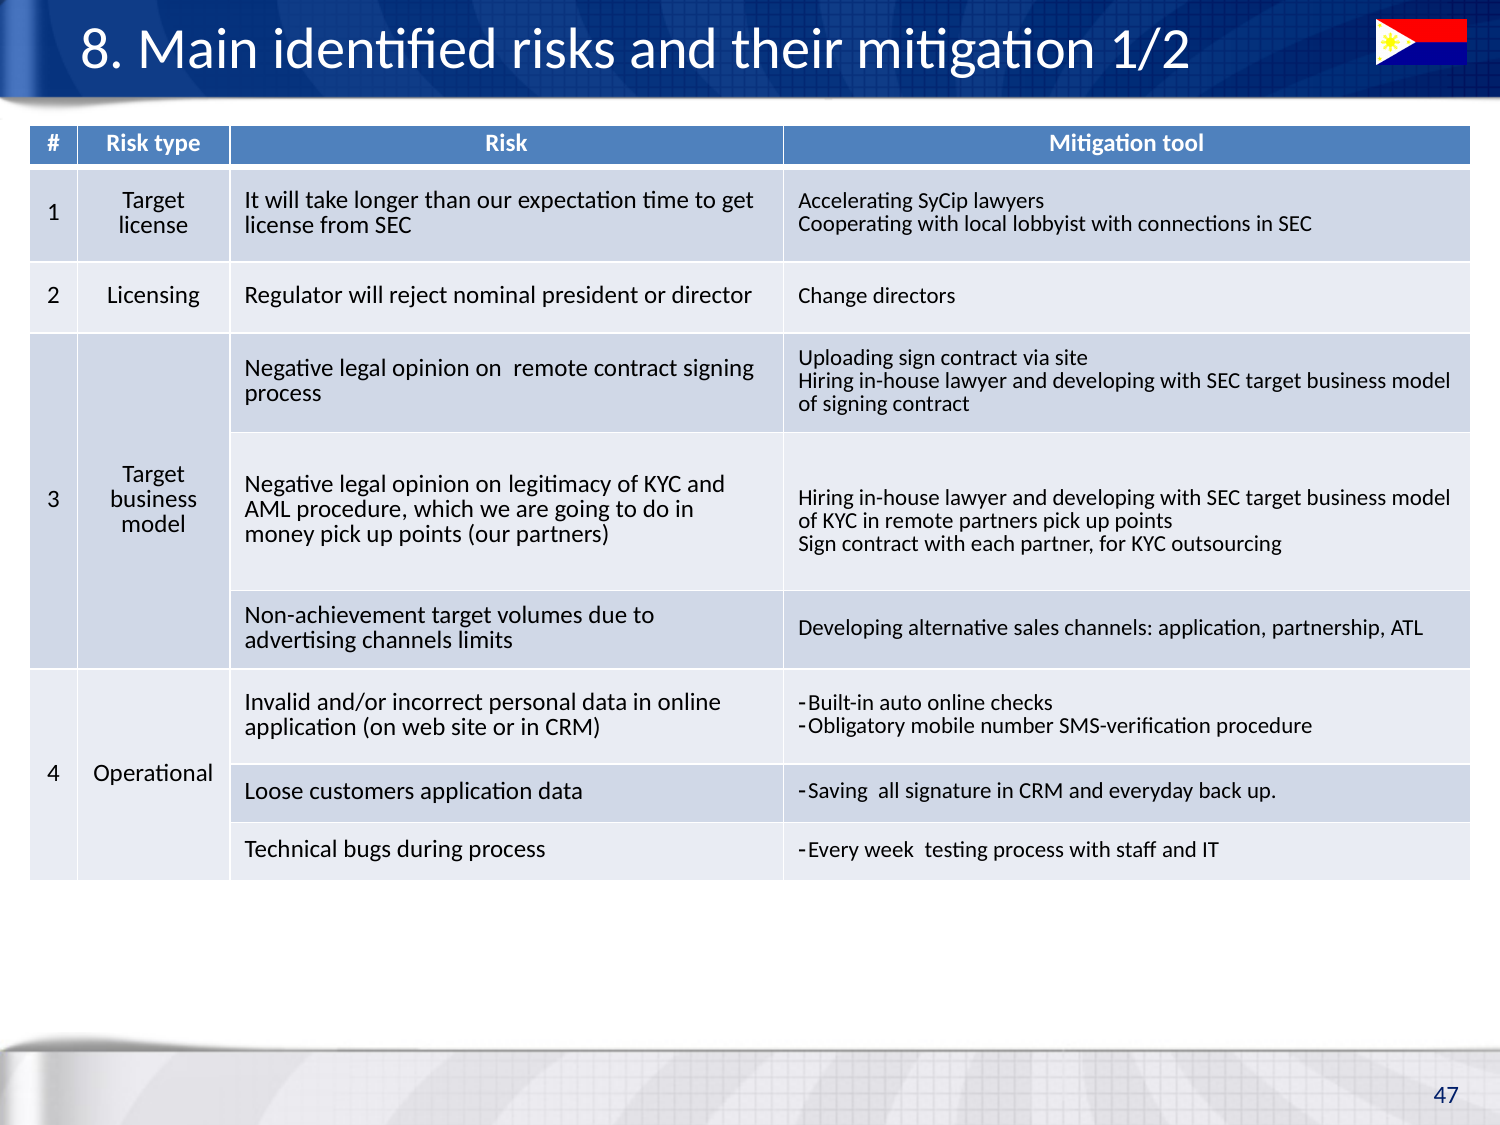

# 8. Main identified risks and their mitigation 1/2
| # | Risk type | Risk | Mitigation tool |
| --- | --- | --- | --- |
| 1 | Target license | It will take longer than our expectation time to get license from SEC | Accelerating SyCip lawyers Cooperating with local lobbyist with connections in SEC |
| 2 | Licensing | Regulator will reject nominal president or director | Change directors |
| 3 | Target business model | Negative legal opinion on remote contract signing process | Uploading sign contract via site Hiring in-house lawyer and developing with SEC target business model of signing contract |
|  |  | Negative legal opinion on legitimacy of KYC and AML procedure, which we are going to do in money pick up points (our partners) | Hiring in-house lawyer and developing with SEC target business model of KYC in remote partners pick up points Sign contract with each partner, for KYC outsourcing |
|  |  | Non-achievement target volumes due to advertising channels limits | Developing alternative sales channels: application, partnership, ATL |
| 4 | Operational | Invalid and/or incorrect personal data in online application (on web site or in CRM) | Built-in auto online checks Obligatory mobile number SMS-verification procedure |
|  |  | Loose customers application data | Saving all signature in CRM and everyday back up. |
|  |  | Technical bugs during process | Every week testing process with staff and IT |
47